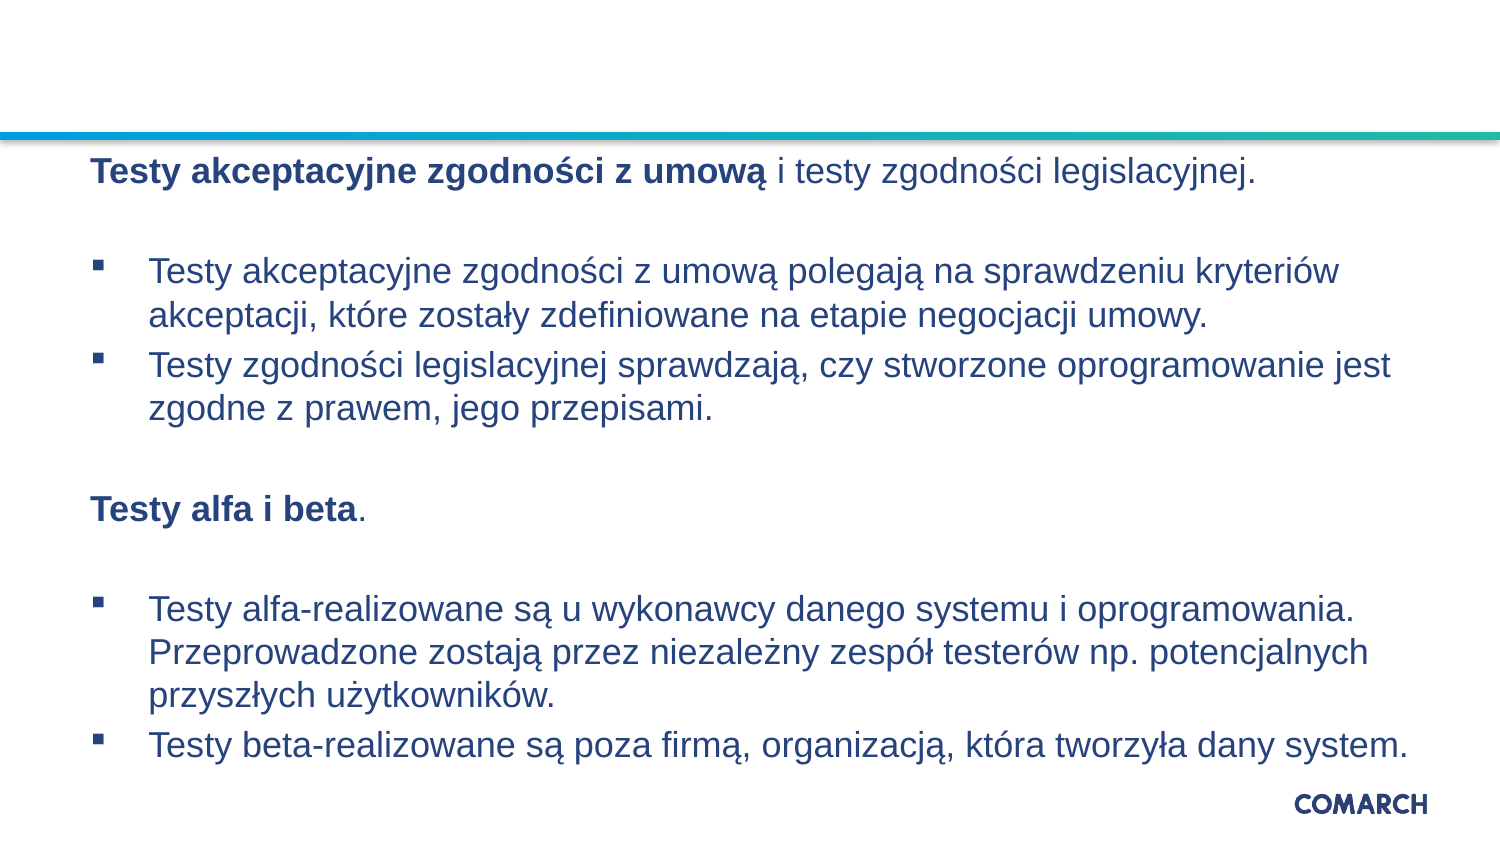

#
Testy akceptacyjne zgodności z umową i testy zgodności legislacyjnej.

Testy akceptacyjne zgodności z umową polegają na sprawdzeniu kryteriów akceptacji, które zostały zdefiniowane na etapie negocjacji umowy.
Testy zgodności legislacyjnej sprawdzają, czy stworzone oprogramowanie jest zgodne z prawem, jego przepisami.

Testy alfa i beta.

Testy alfa-realizowane są u wykonawcy danego systemu i oprogramowania. Przeprowadzone zostają przez niezależny zespół testerów np. potencjalnych przyszłych użytkowników.
Testy beta-realizowane są poza firmą, organizacją, która tworzyła dany system.